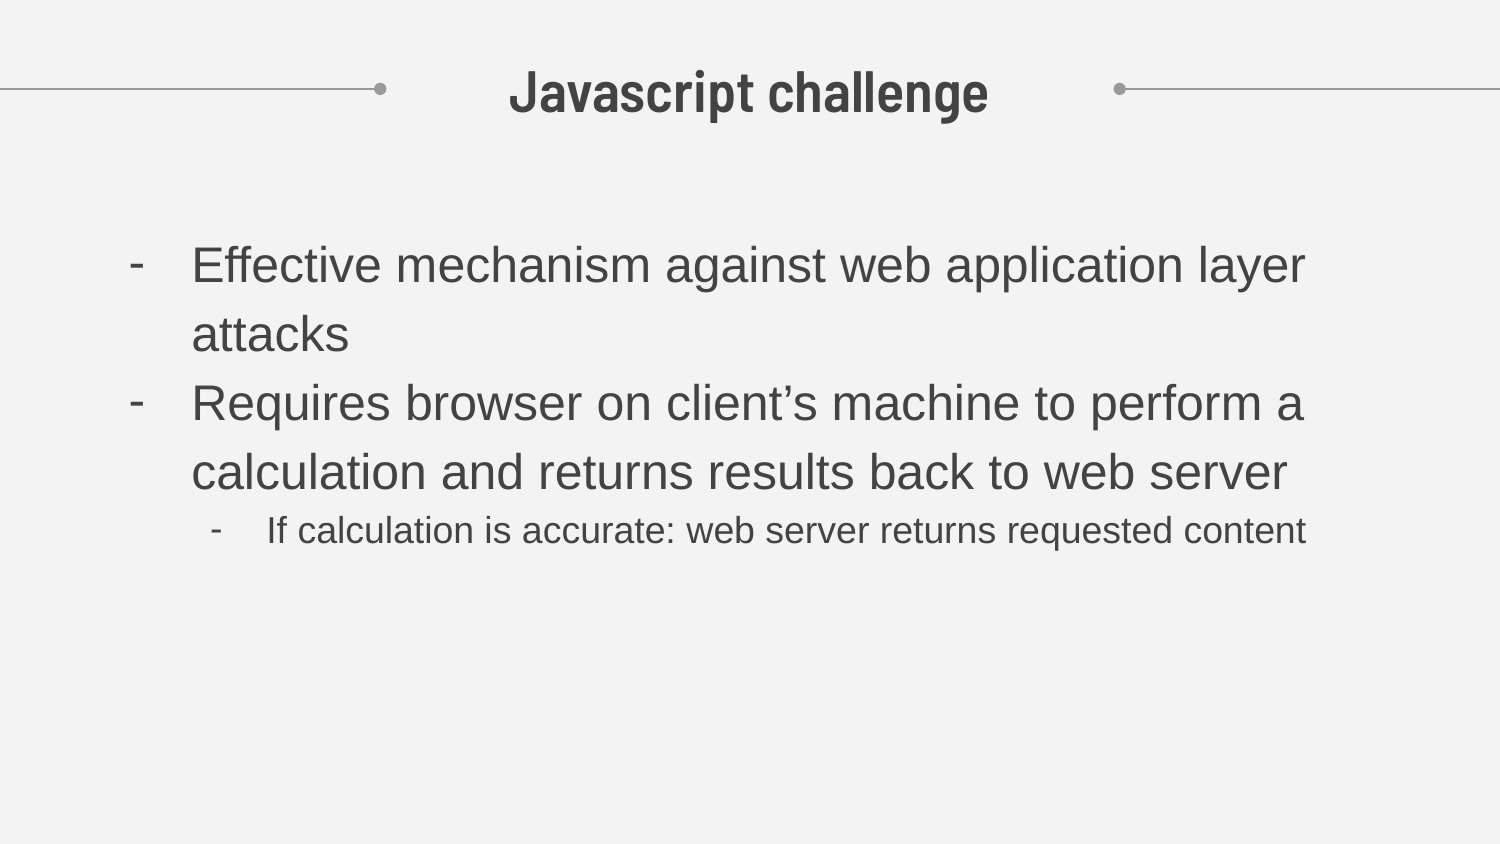

# Javascript challenge
Effective mechanism against web application layer attacks
Requires browser on client’s machine to perform a calculation and returns results back to web server
If calculation is accurate: web server returns requested content